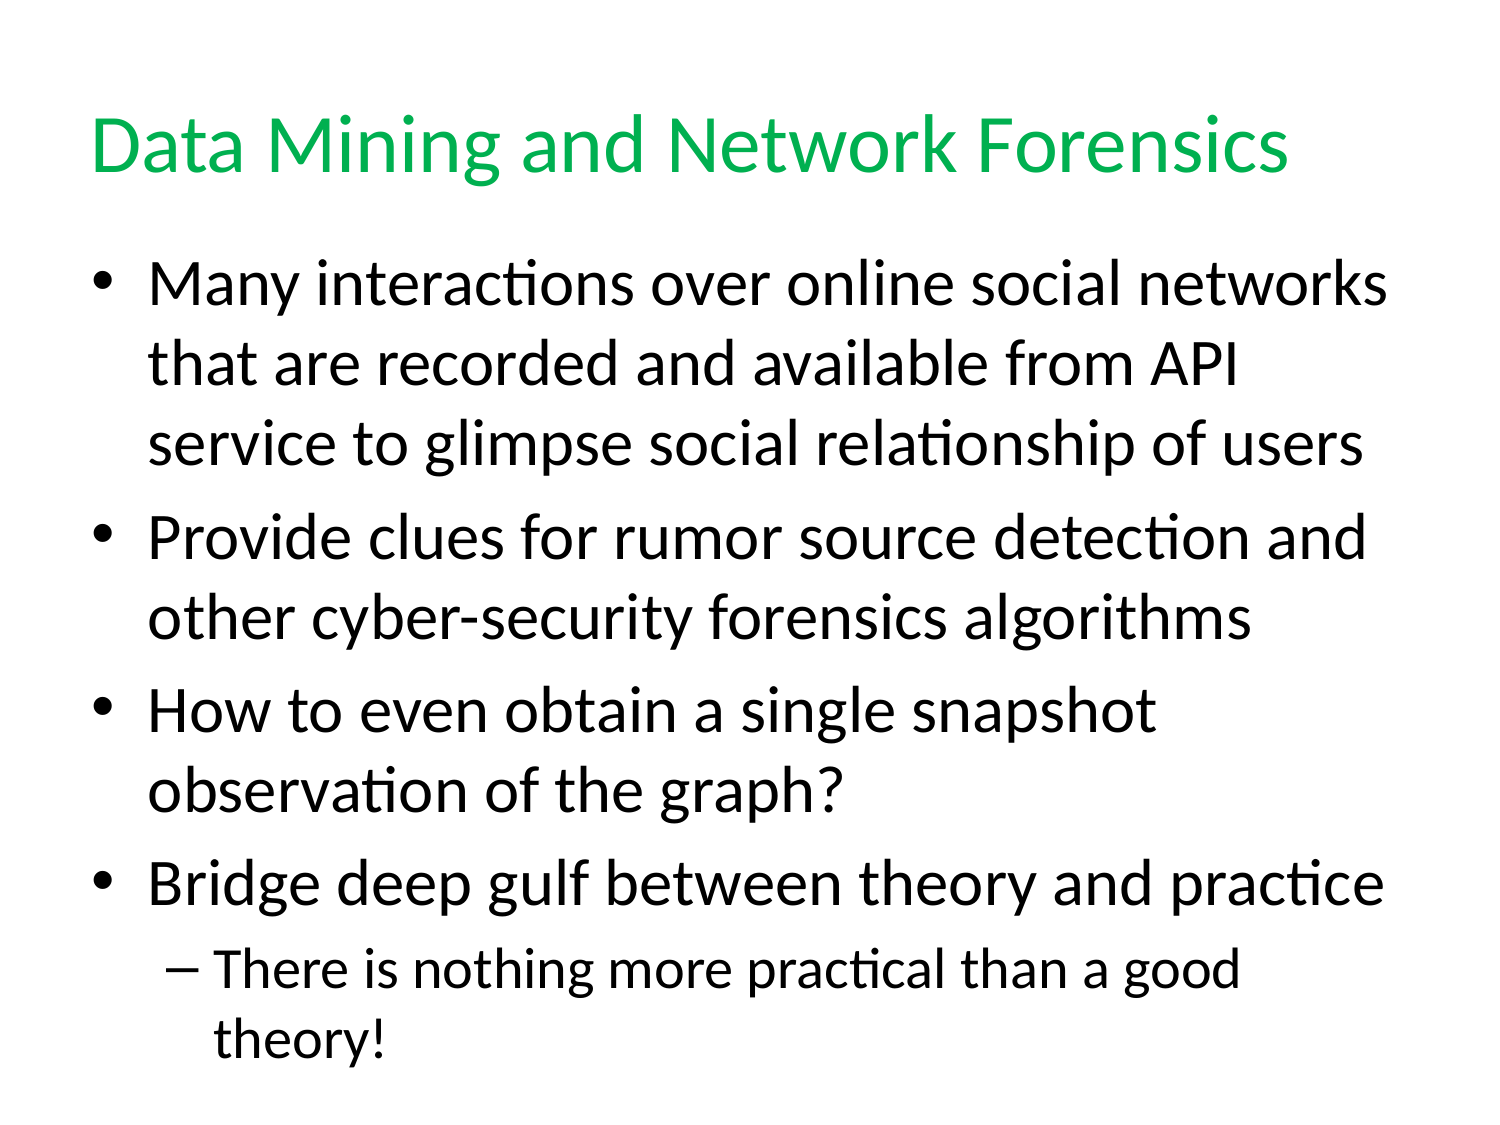

# Data Mining and Network Forensics
Many interactions over online social networks that are recorded and available from API service to glimpse social relationship of users
Provide clues for rumor source detection and other cyber-security forensics algorithms
How to even obtain a single snapshot observation of the graph?
Bridge deep gulf between theory and practice
There is nothing more practical than a good theory!
88